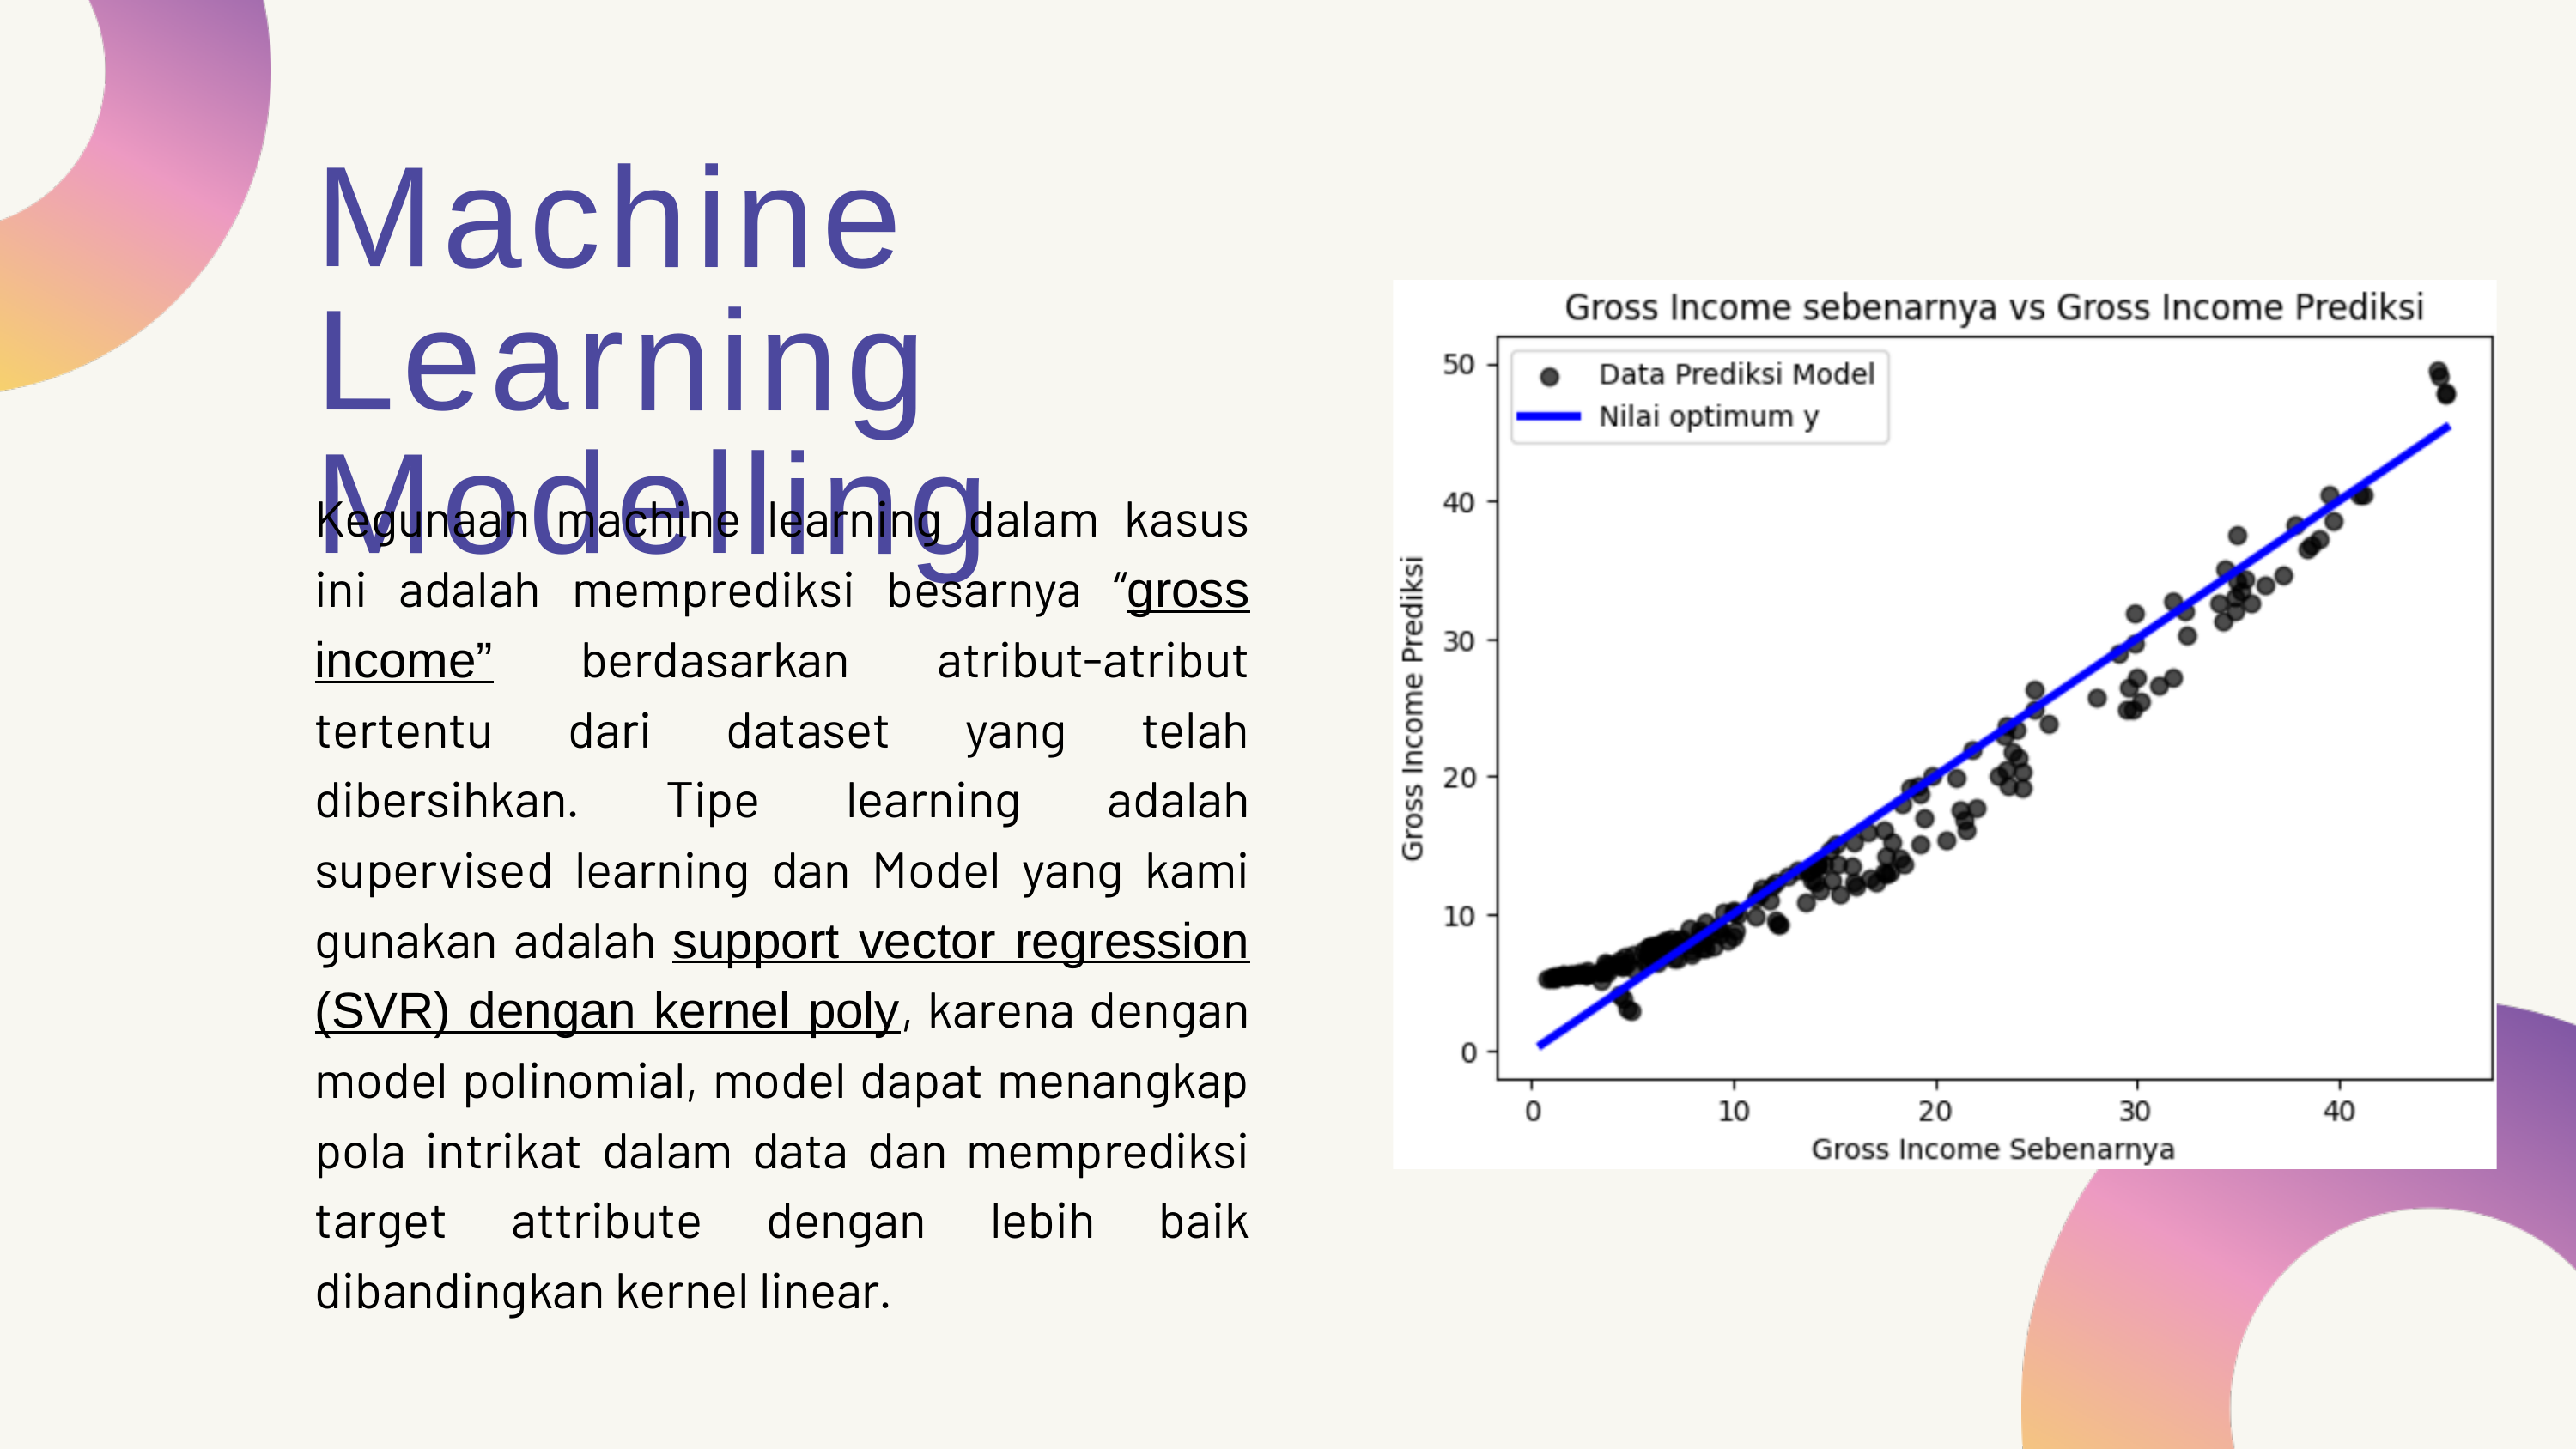

Machine Learning Modelling

Kegunaan machine learning dalam kasus ini adalah memprediksi besarnya “gross income” berdasarkan atribut-atribut tertentu dari dataset yang telah dibersihkan. Tipe learning adalah supervised learning dan Model yang kami gunakan adalah support vector regression (SVR) dengan kernel poly, karena dengan model polinomial, model dapat menangkap pola intrikat dalam data dan memprediksi target attribute dengan lebih baik dibandingkan kernel linear.